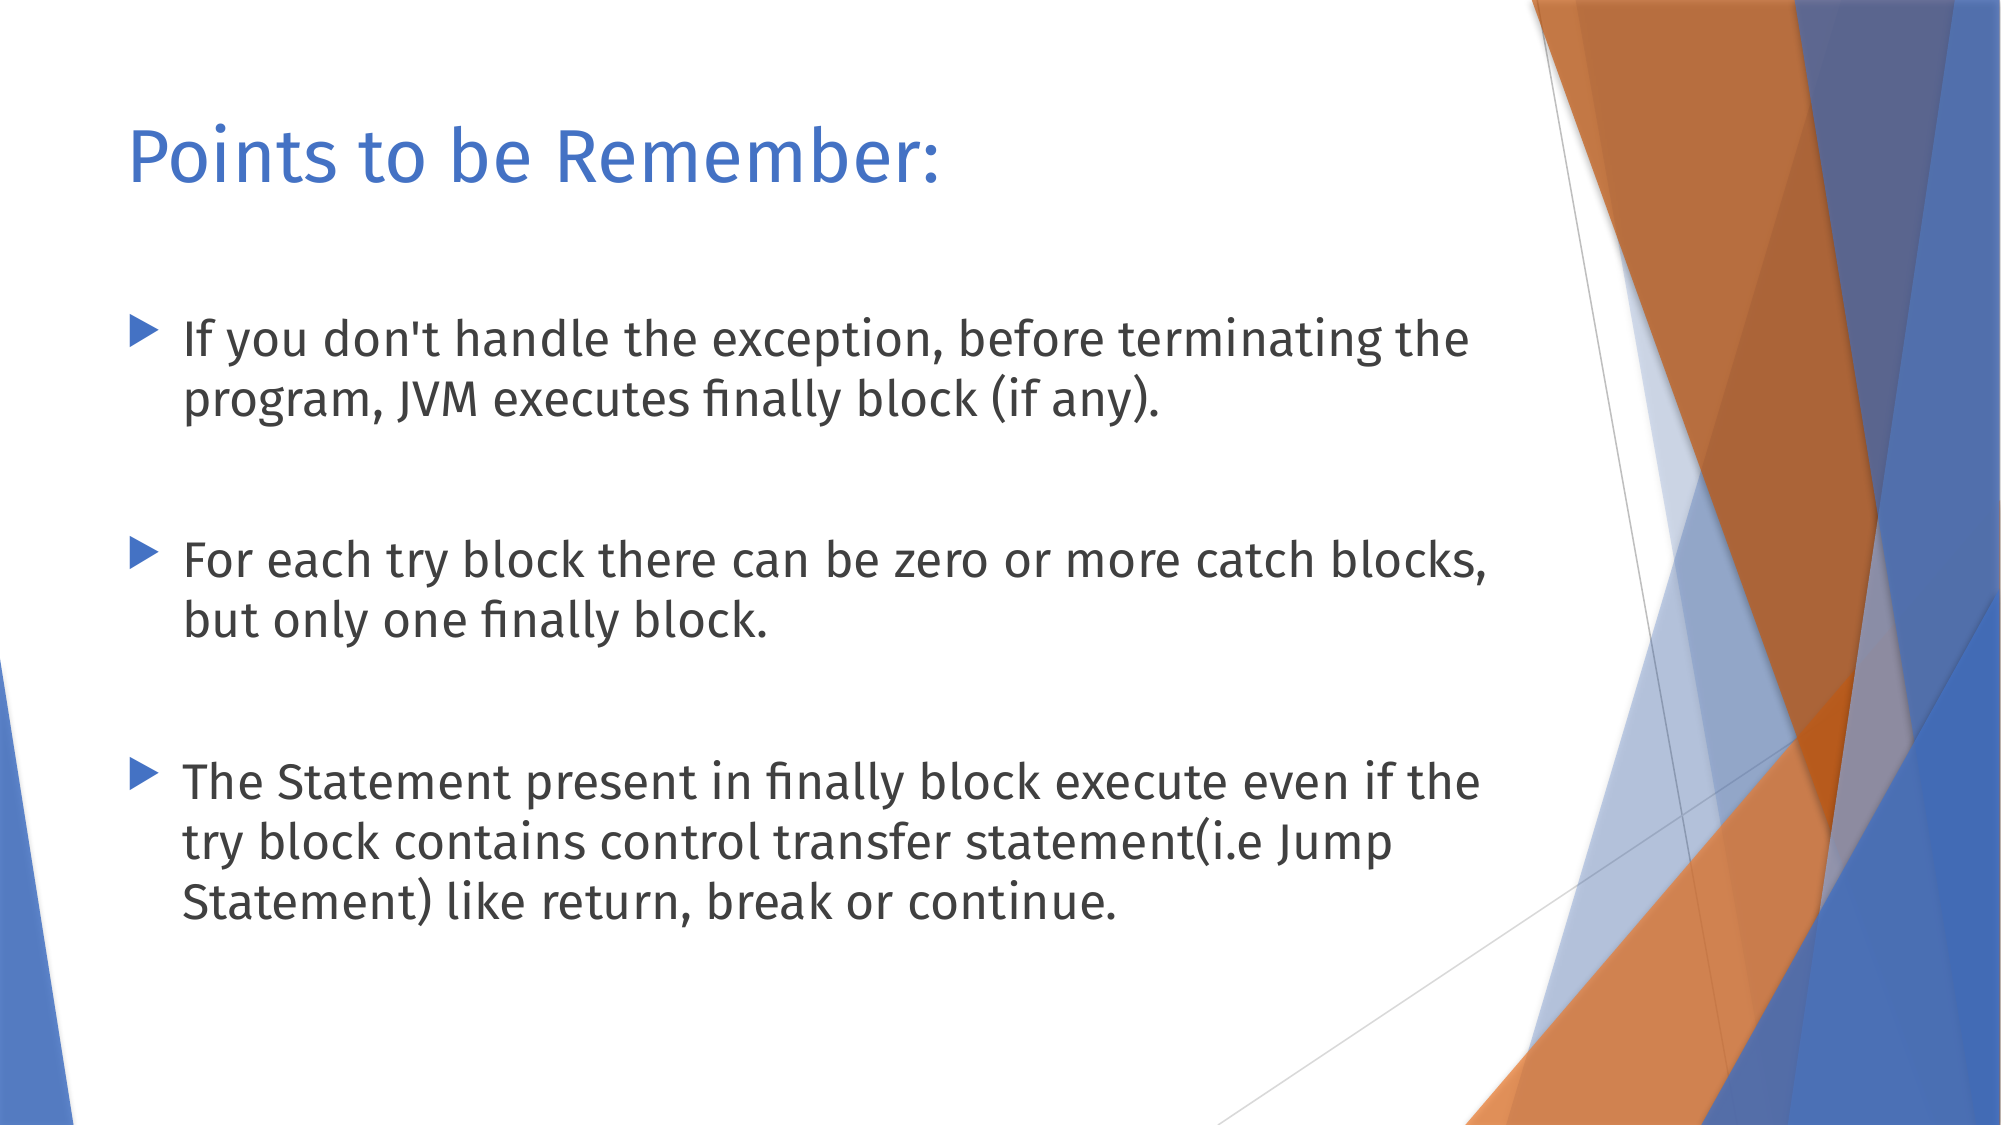

# Points to be Remember:
If you don't handle the exception, before terminating the program, JVM executes finally block (if any).

For each try block there can be zero or more catch blocks, but only one finally block.

The Statement present in finally block execute even if the try block contains control transfer statement(i.e Jump Statement) like return, break or continue.